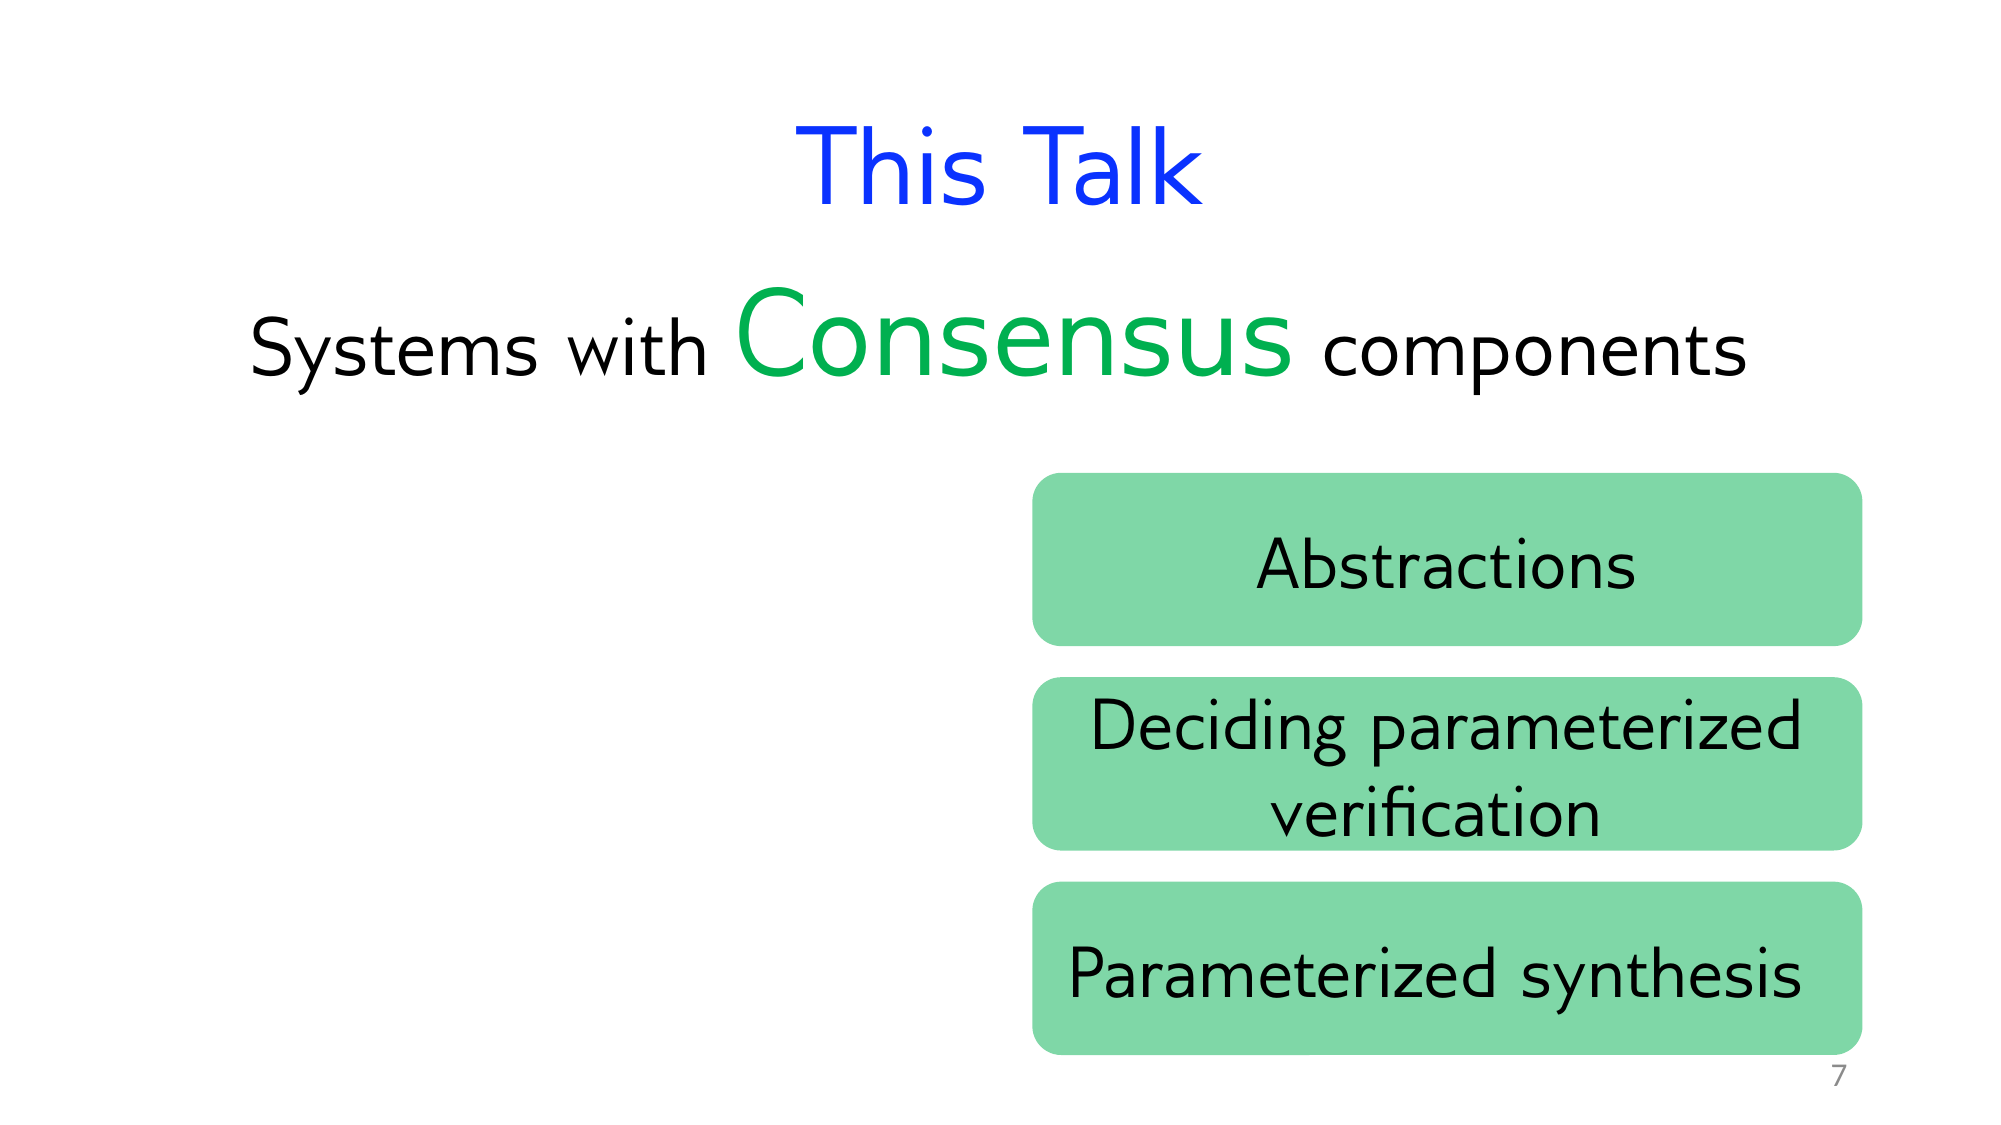

# This Talk

Systems with Consensus components
Abstractions
Deciding parameterized verification
Parameterized synthesis
7